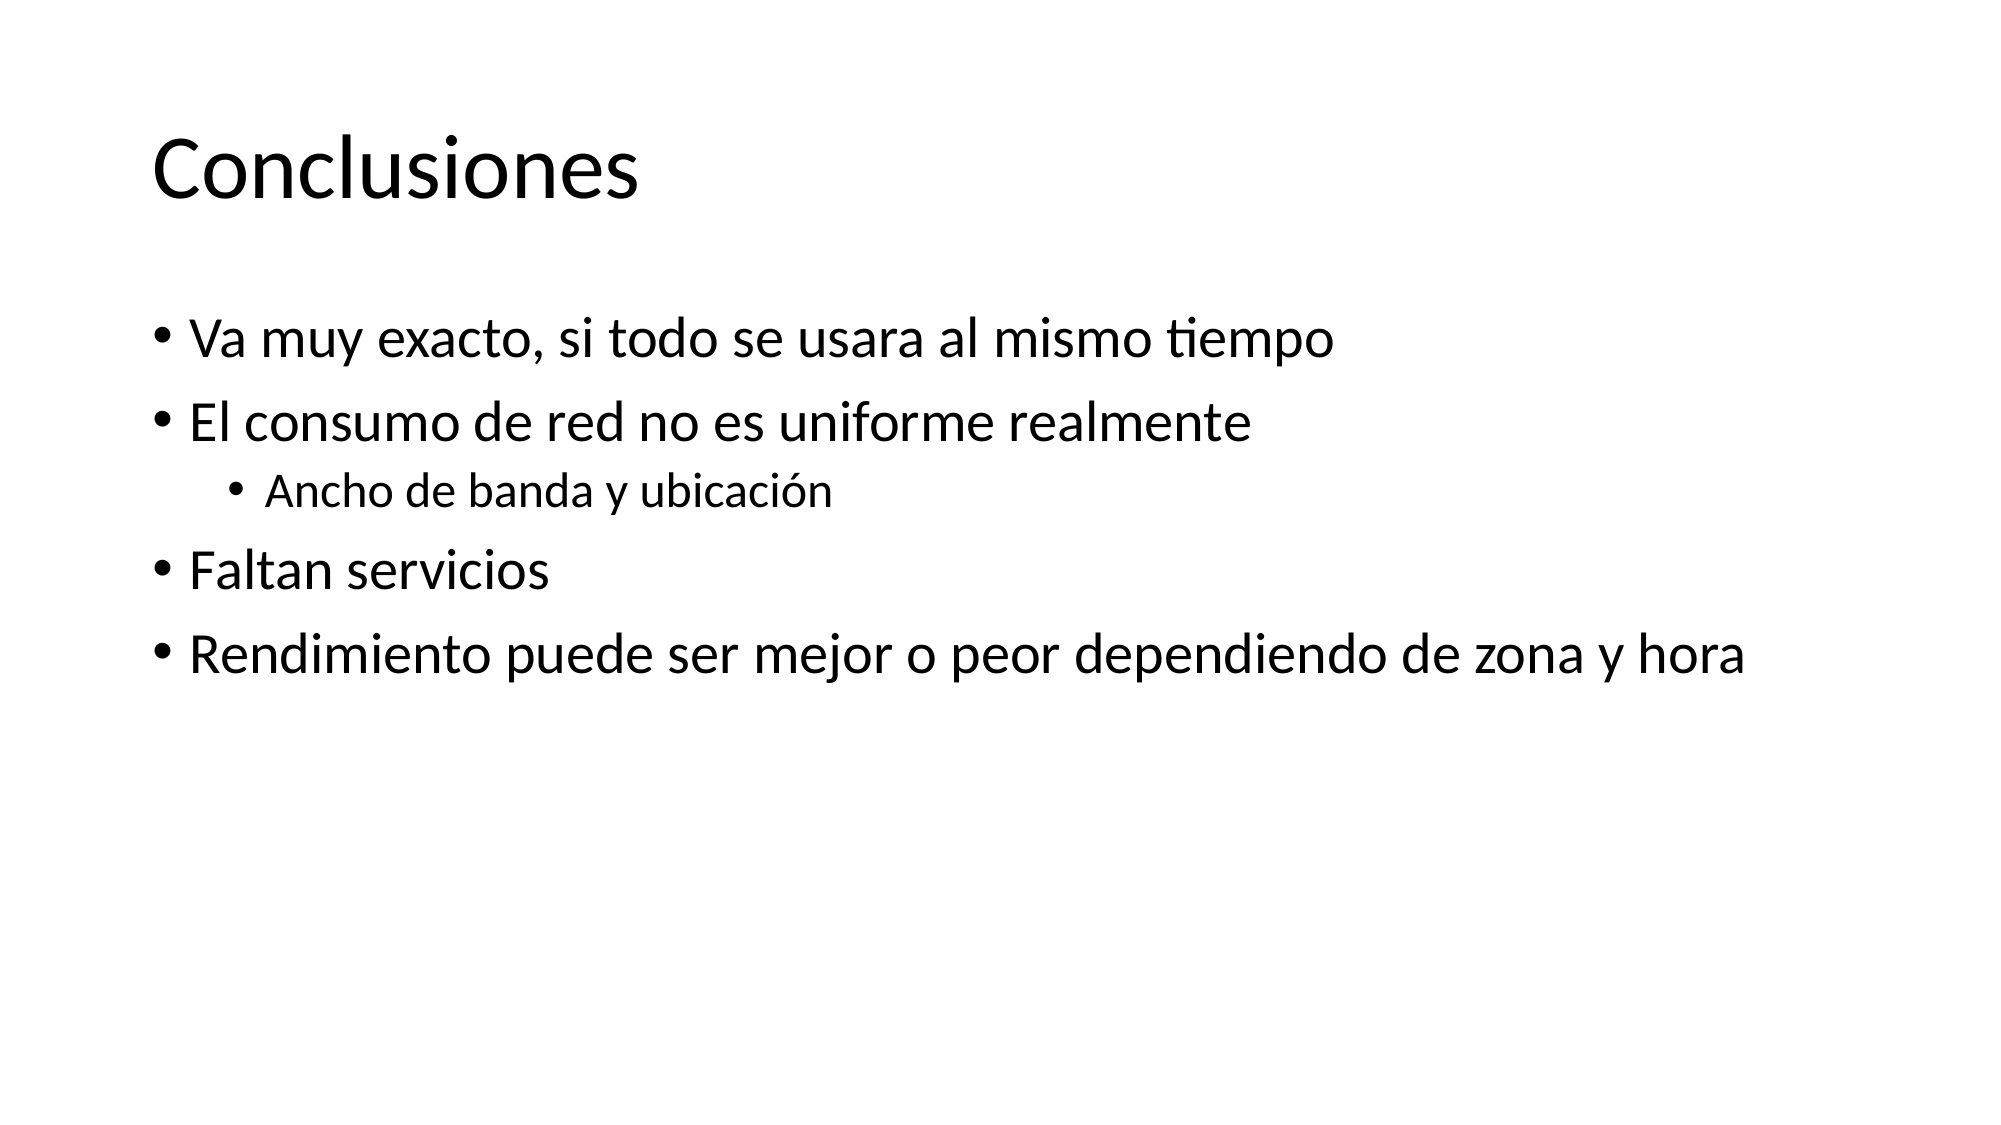

# Conclusiones
Va muy exacto, si todo se usara al mismo tiempo
El consumo de red no es uniforme realmente
Ancho de banda y ubicación
Faltan servicios
Rendimiento puede ser mejor o peor dependiendo de zona y hora